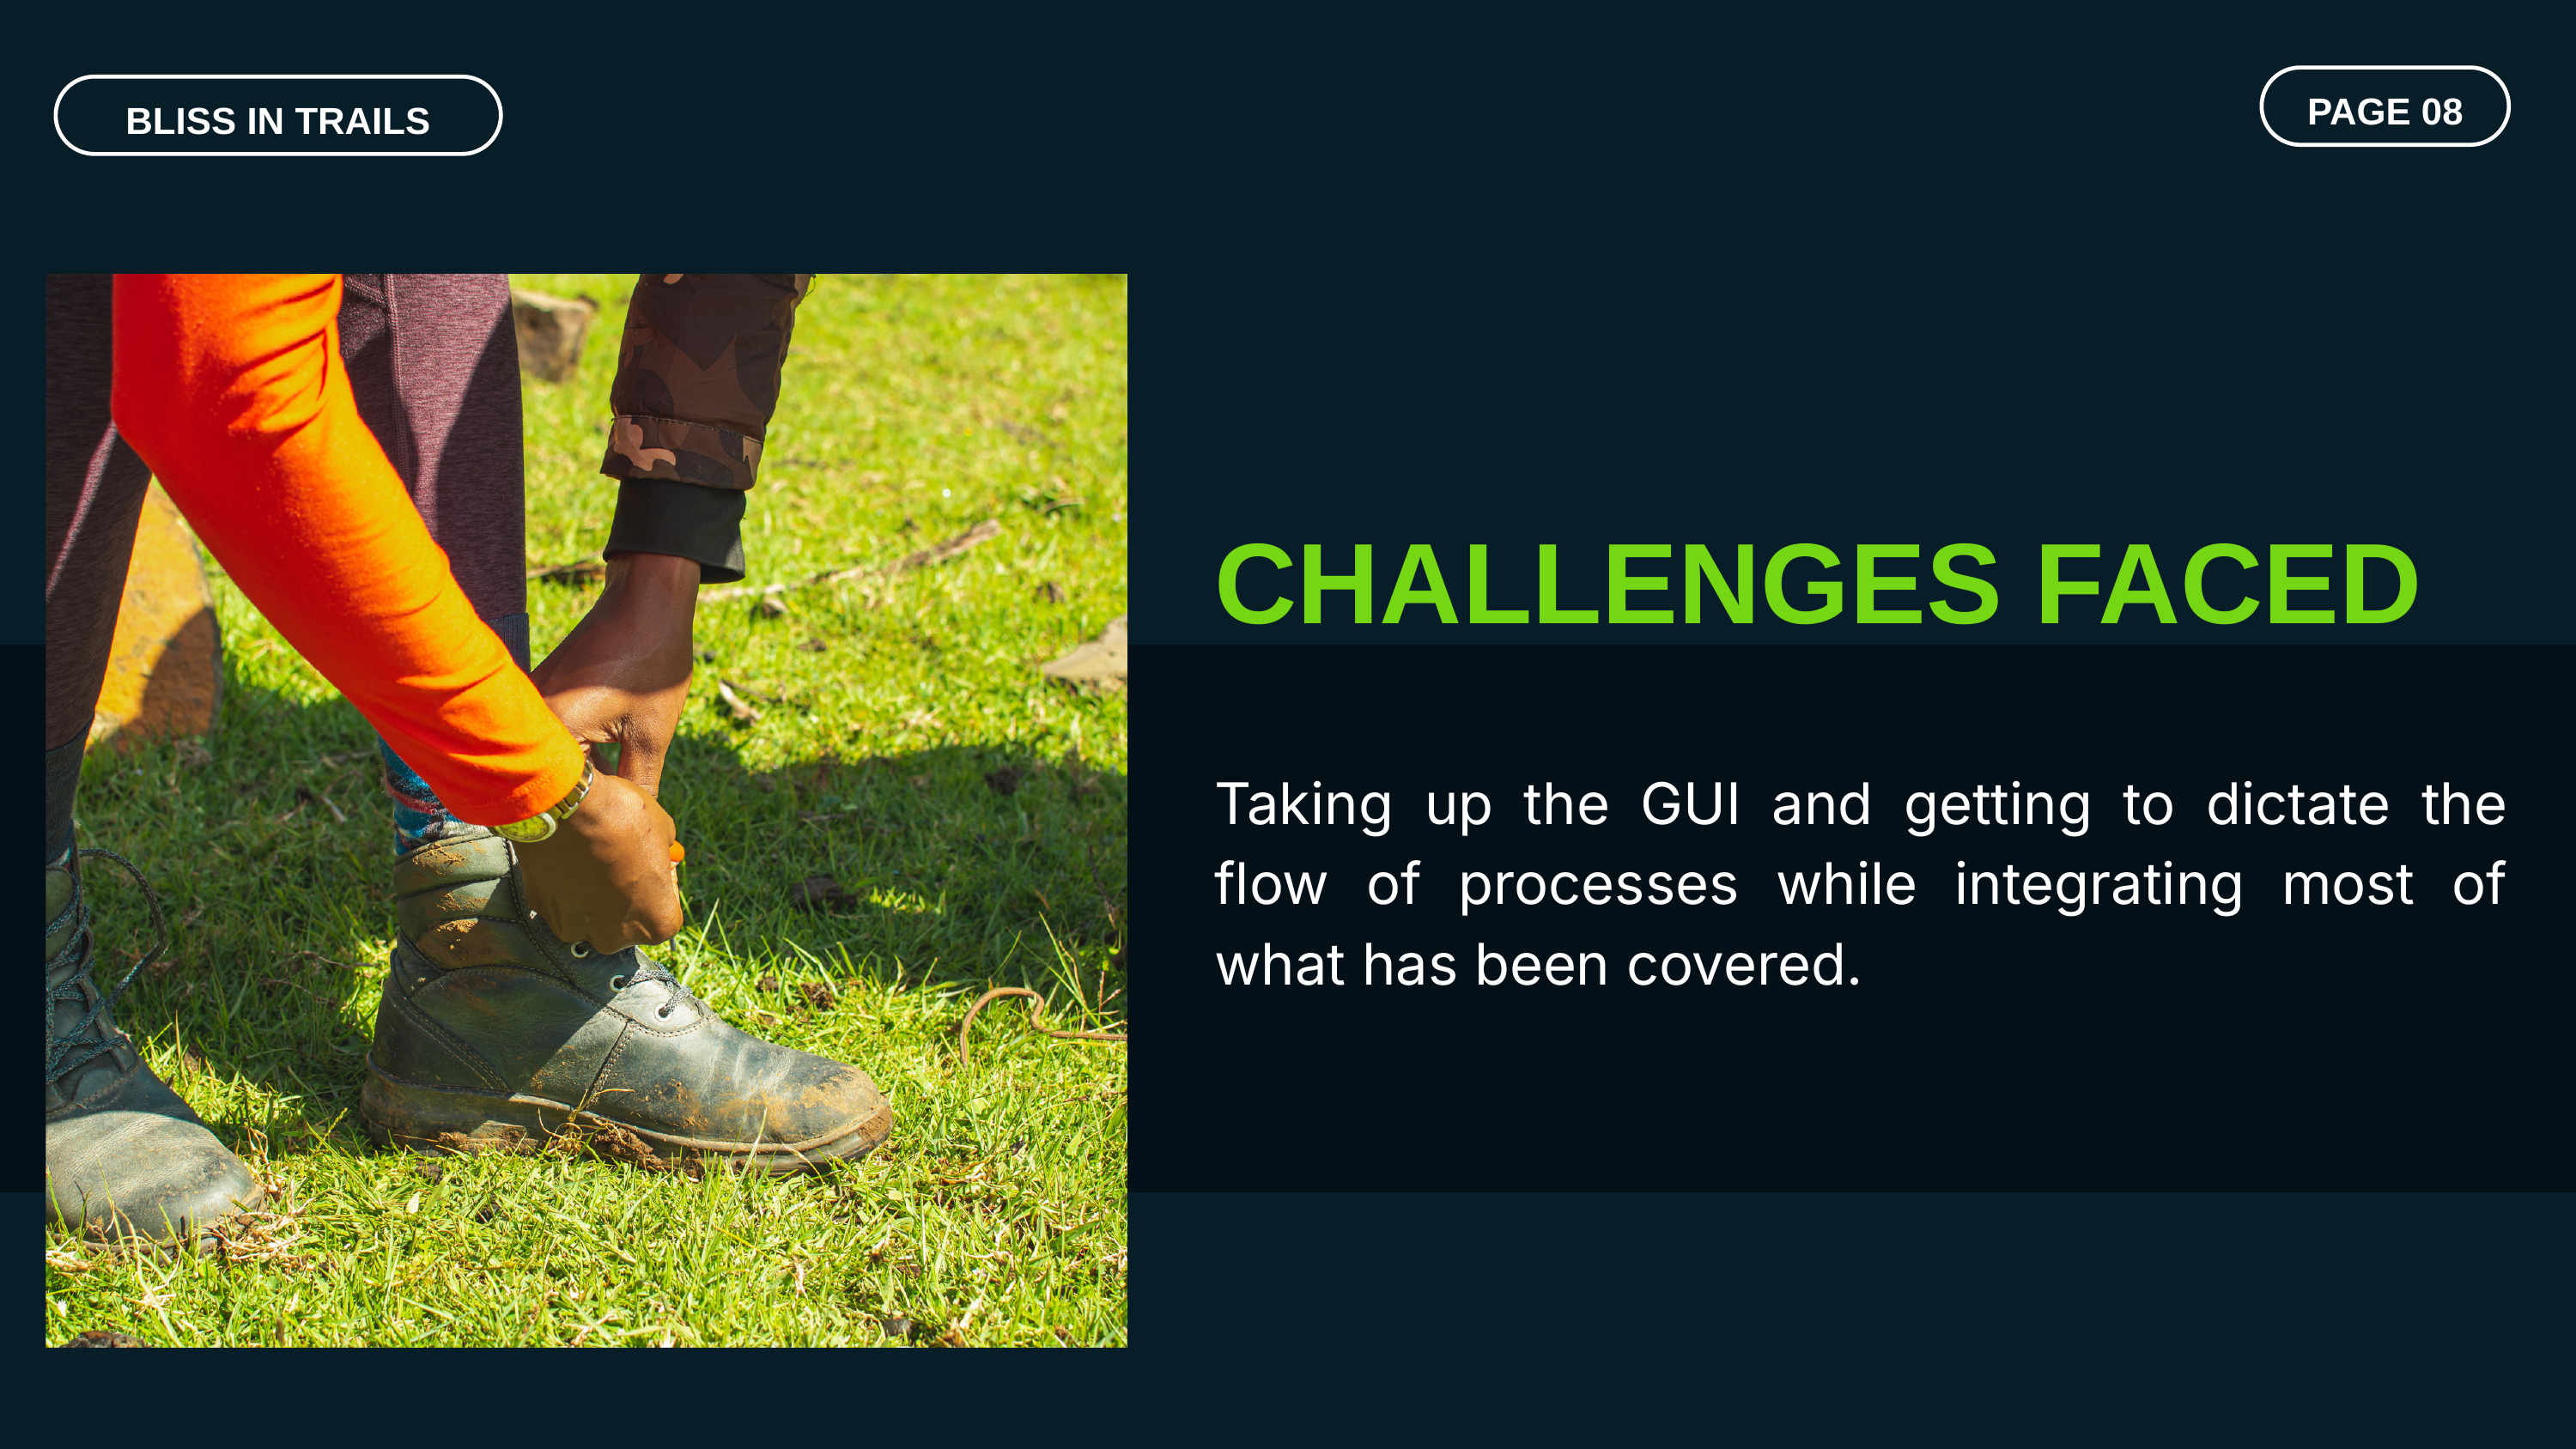

PAGE 08

BLISS IN TRAILS

CHALLENGES FACED

Taking up the GUI and getting to dictate the flow of processes while integrating most of what has been covered.